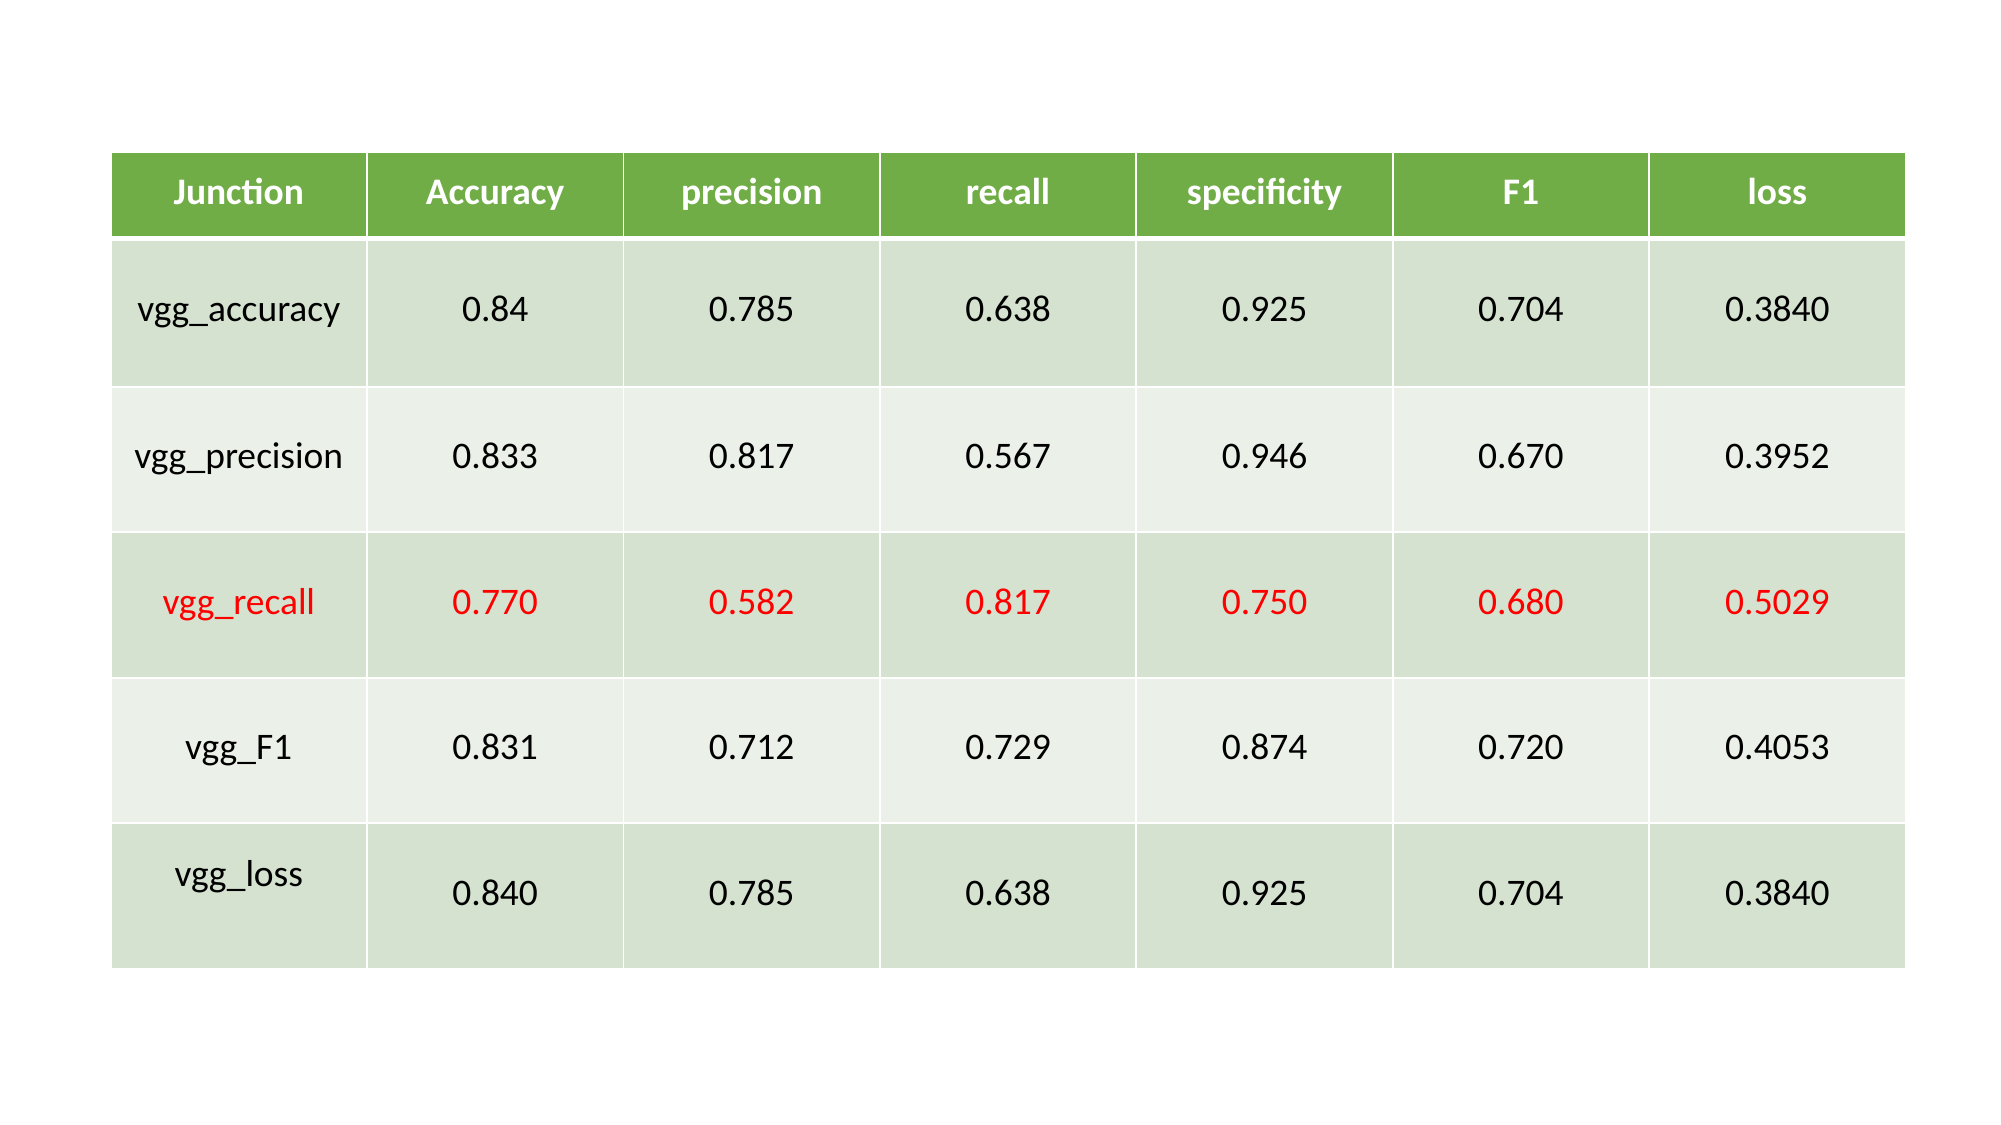

| Junction | Accuracy | precision | recall | specificity | F1 | loss |
| --- | --- | --- | --- | --- | --- | --- |
| vgg\_accuracy | 0.84 | 0.785 | 0.638 | 0.925 | 0.704 | 0.3840 |
| vgg\_precision | 0.833 | 0.817 | 0.567 | 0.946 | 0.670 | 0.3952 |
| vgg\_recall | 0.770 | 0.582 | 0.817 | 0.750 | 0.680 | 0.5029 |
| vgg\_F1 | 0.831 | 0.712 | 0.729 | 0.874 | 0.720 | 0.4053 |
| vgg\_loss | 0.840 | 0.785 | 0.638 | 0.925 | 0.704 | 0.3840 |